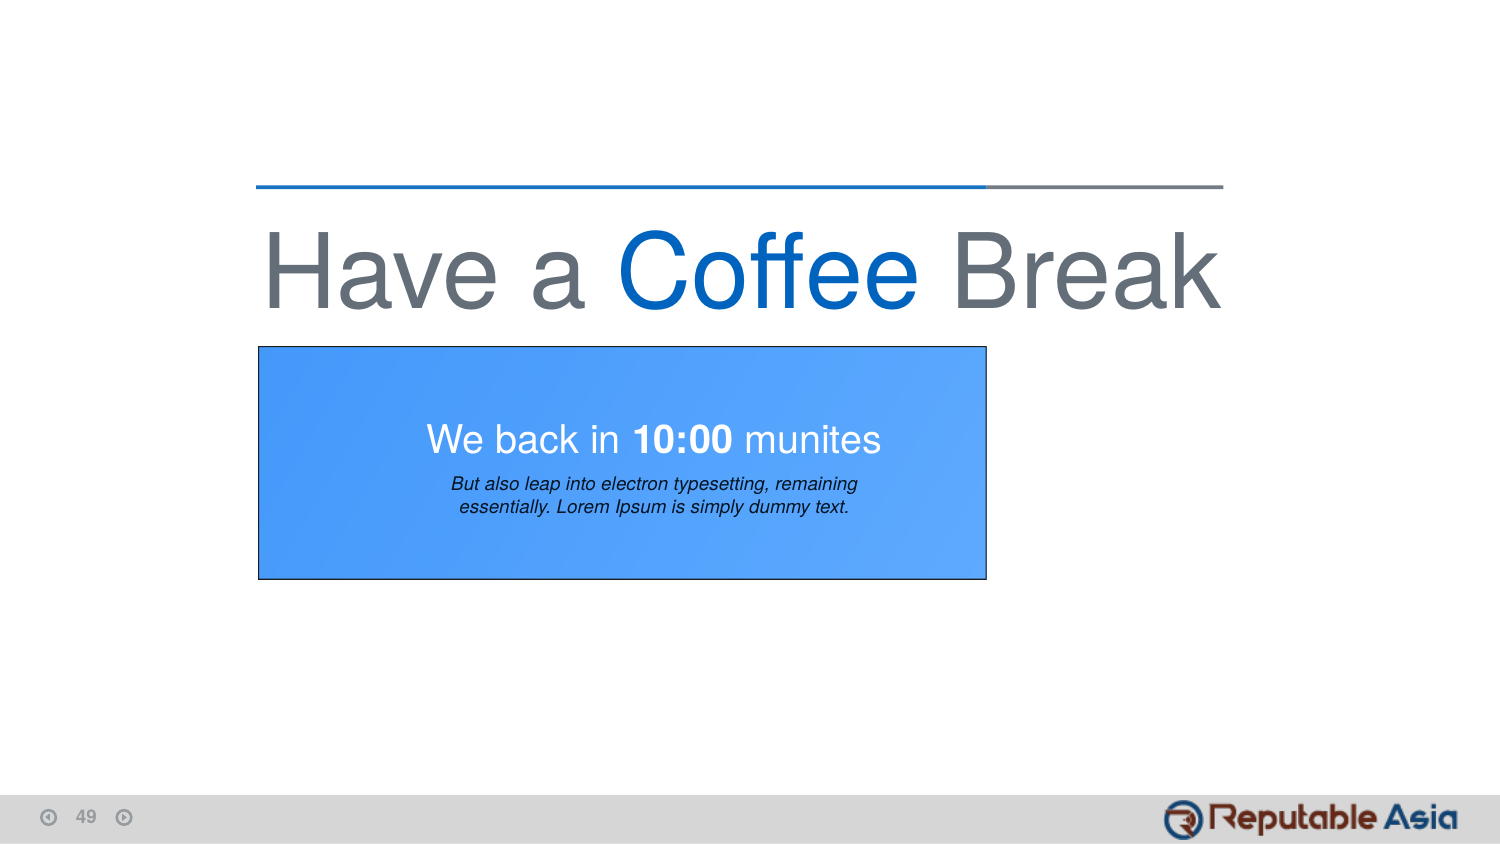

Have a Coffee Break

We back in 10:00 munites
But also leap into electron typesetting, remaining essentially. Lorem Ipsum is simply dummy text.
49